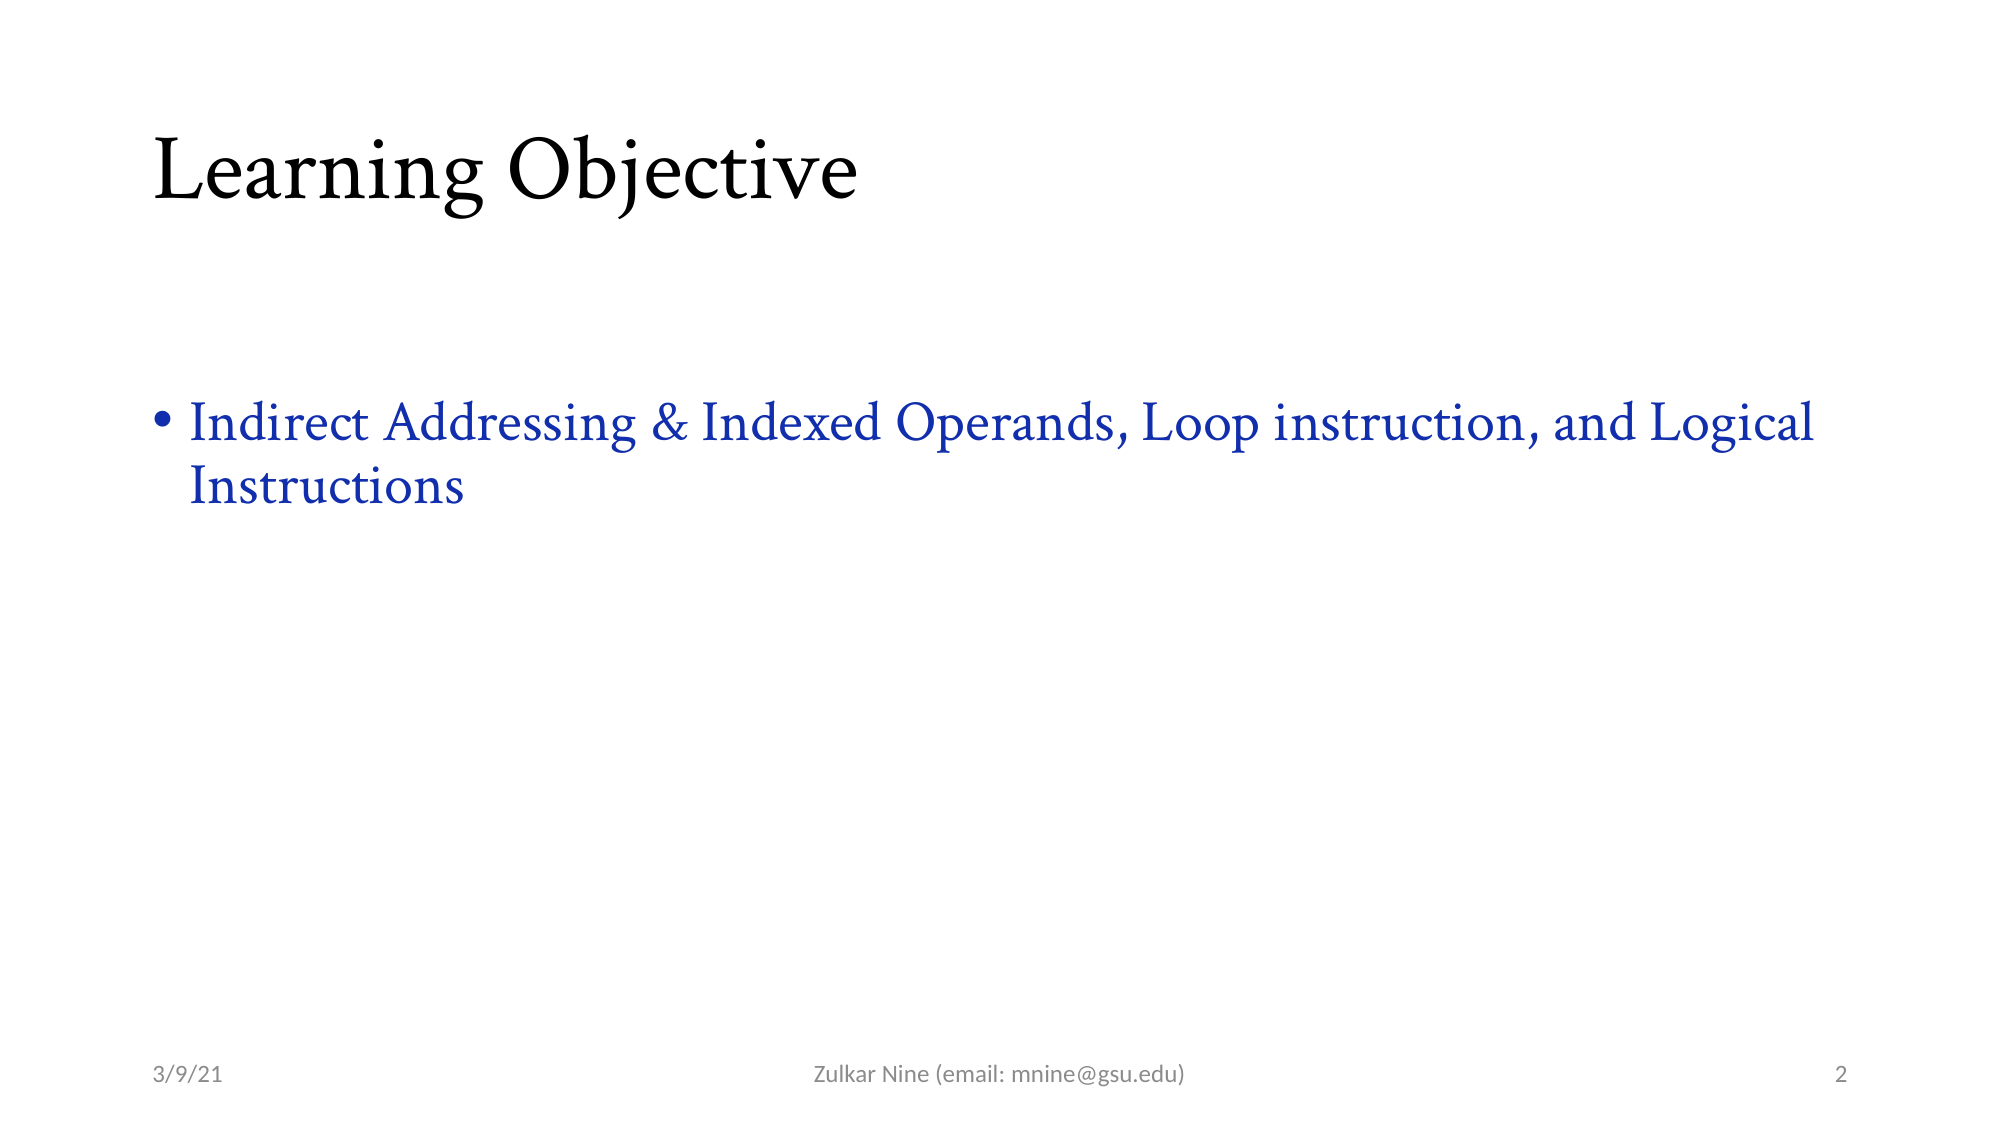

# Learning Objective

Indirect Addressing & Indexed Operands, Loop instruction, and Logical Instructions
3/9/21
Zulkar Nine (email: mnine@gsu.edu)
2